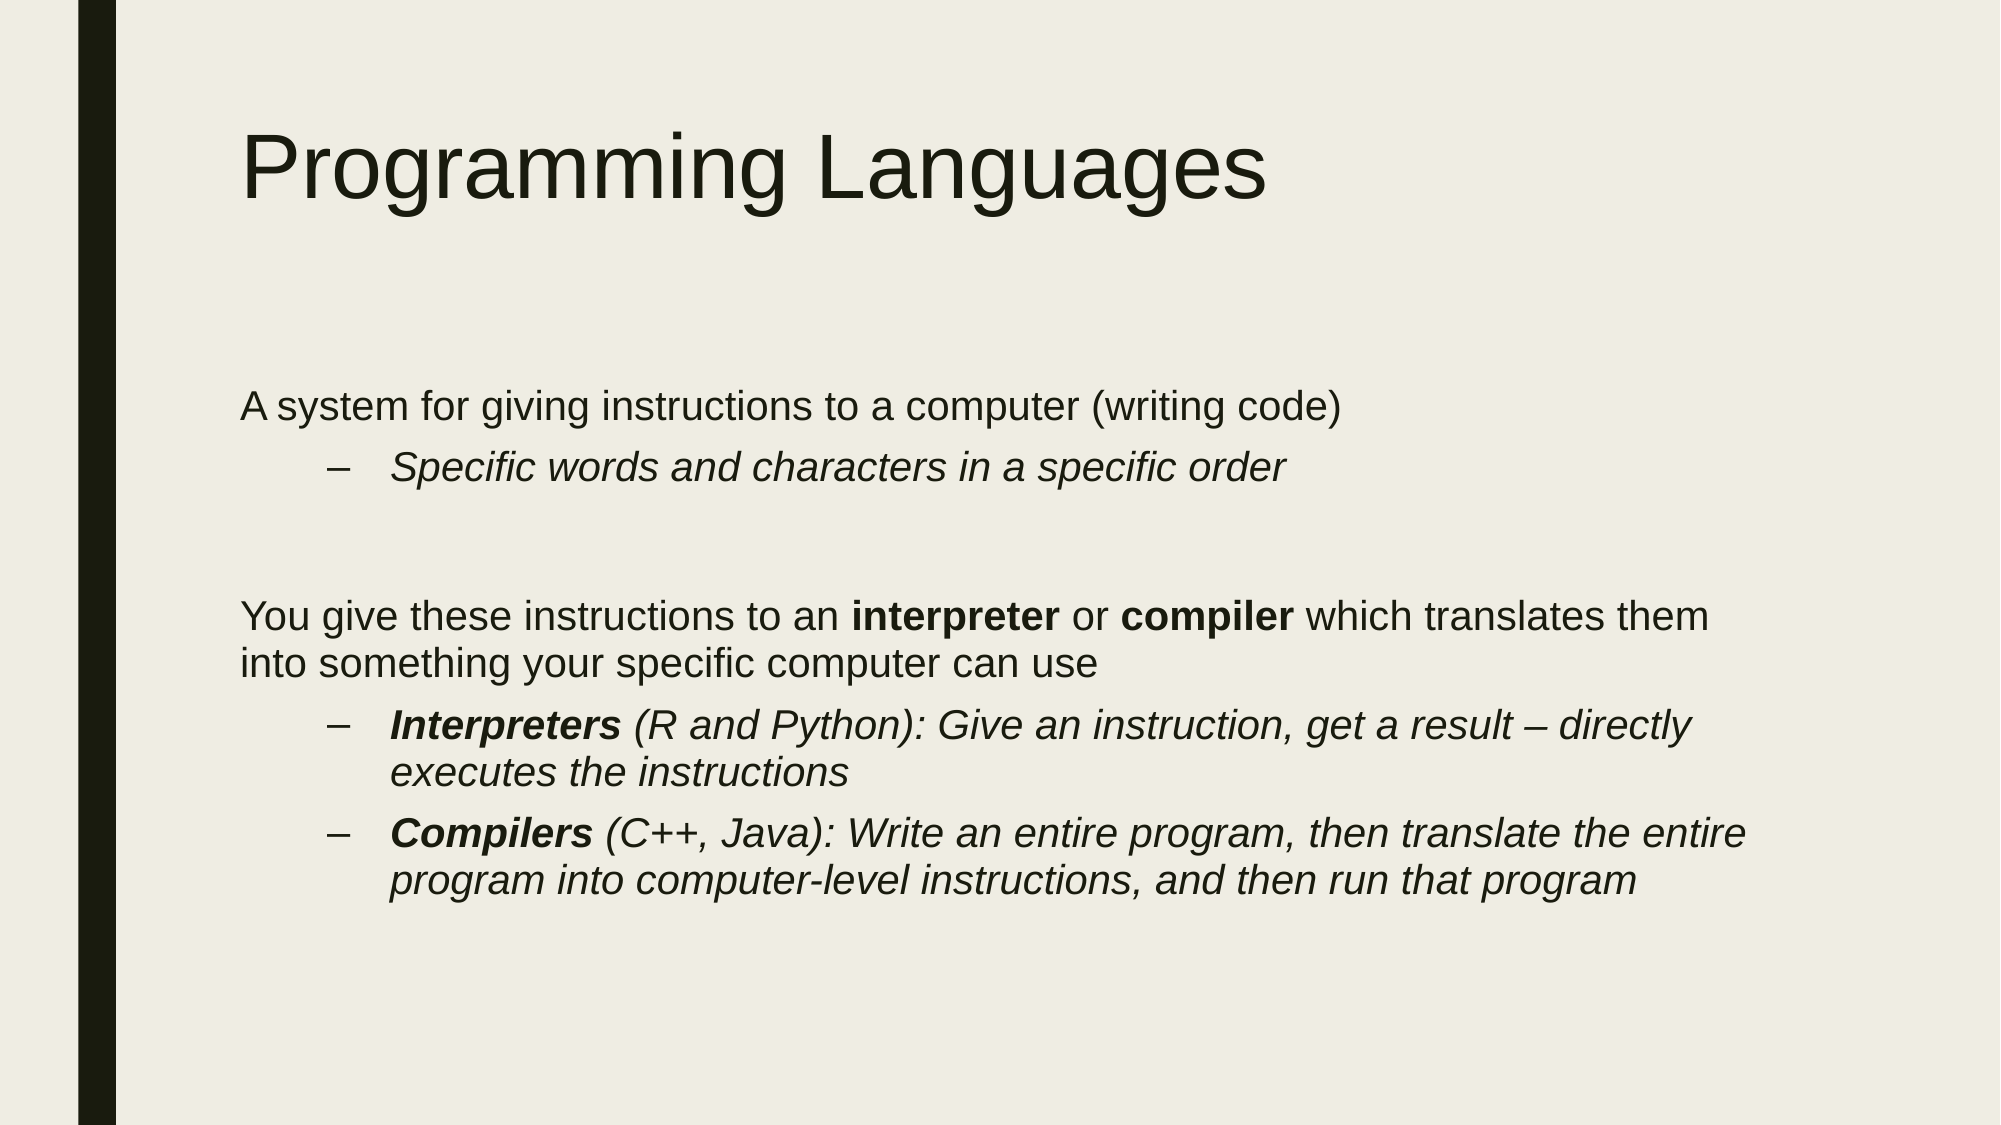

# Programming Languages
A system for giving instructions to a computer (writing code)
Specific words and characters in a specific order

You give these instructions to an interpreter or compiler which translates them into something your specific computer can use
Interpreters (R and Python): Give an instruction, get a result – directly executes the instructions
Compilers (C++, Java): Write an entire program, then translate the entire program into computer-level instructions, and then run that program